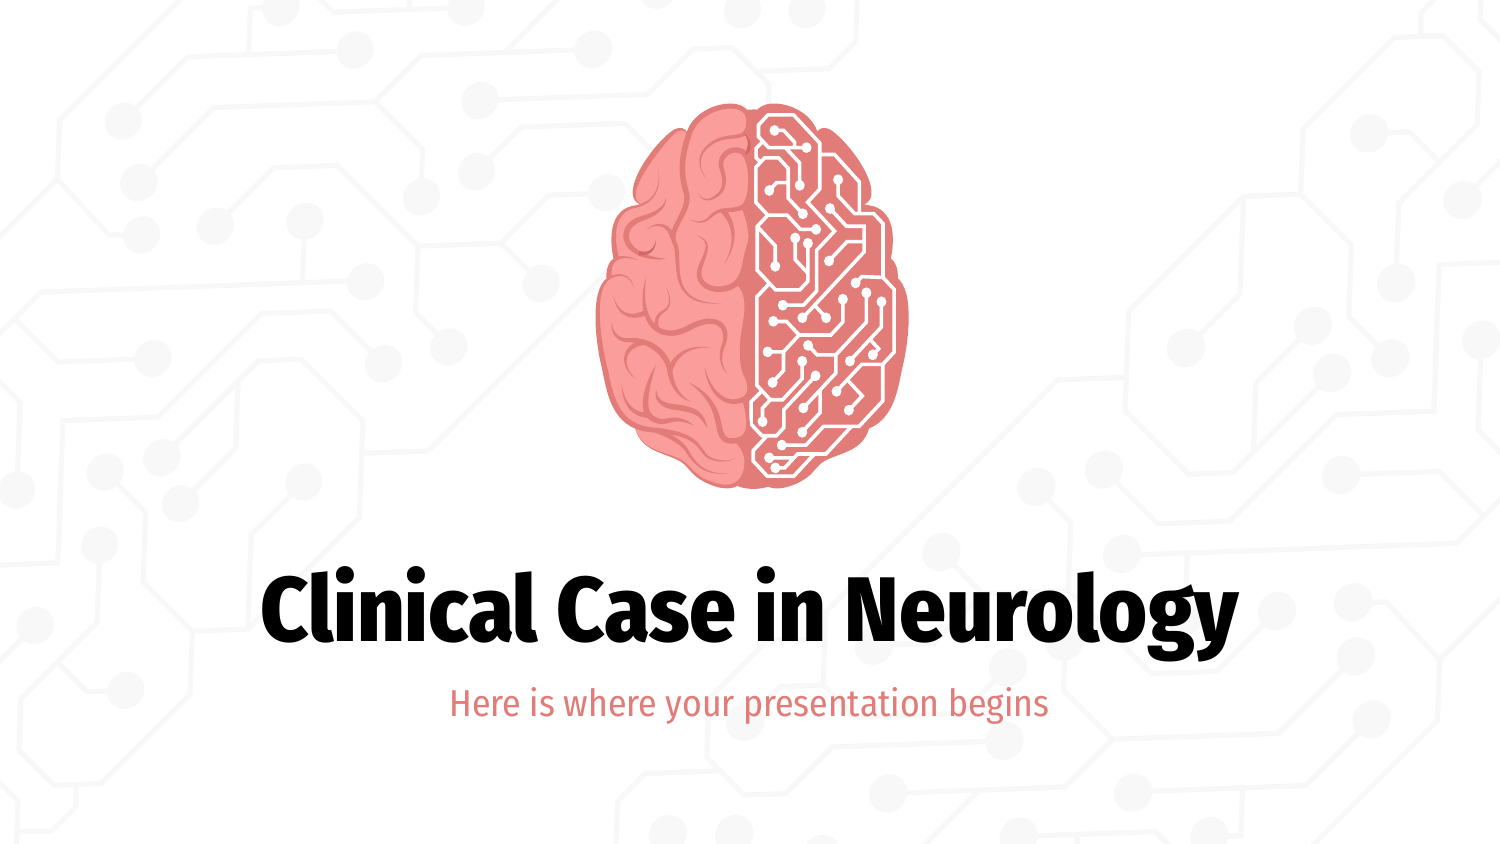

# Clinical Case in Neurology
Here is where your presentation begins